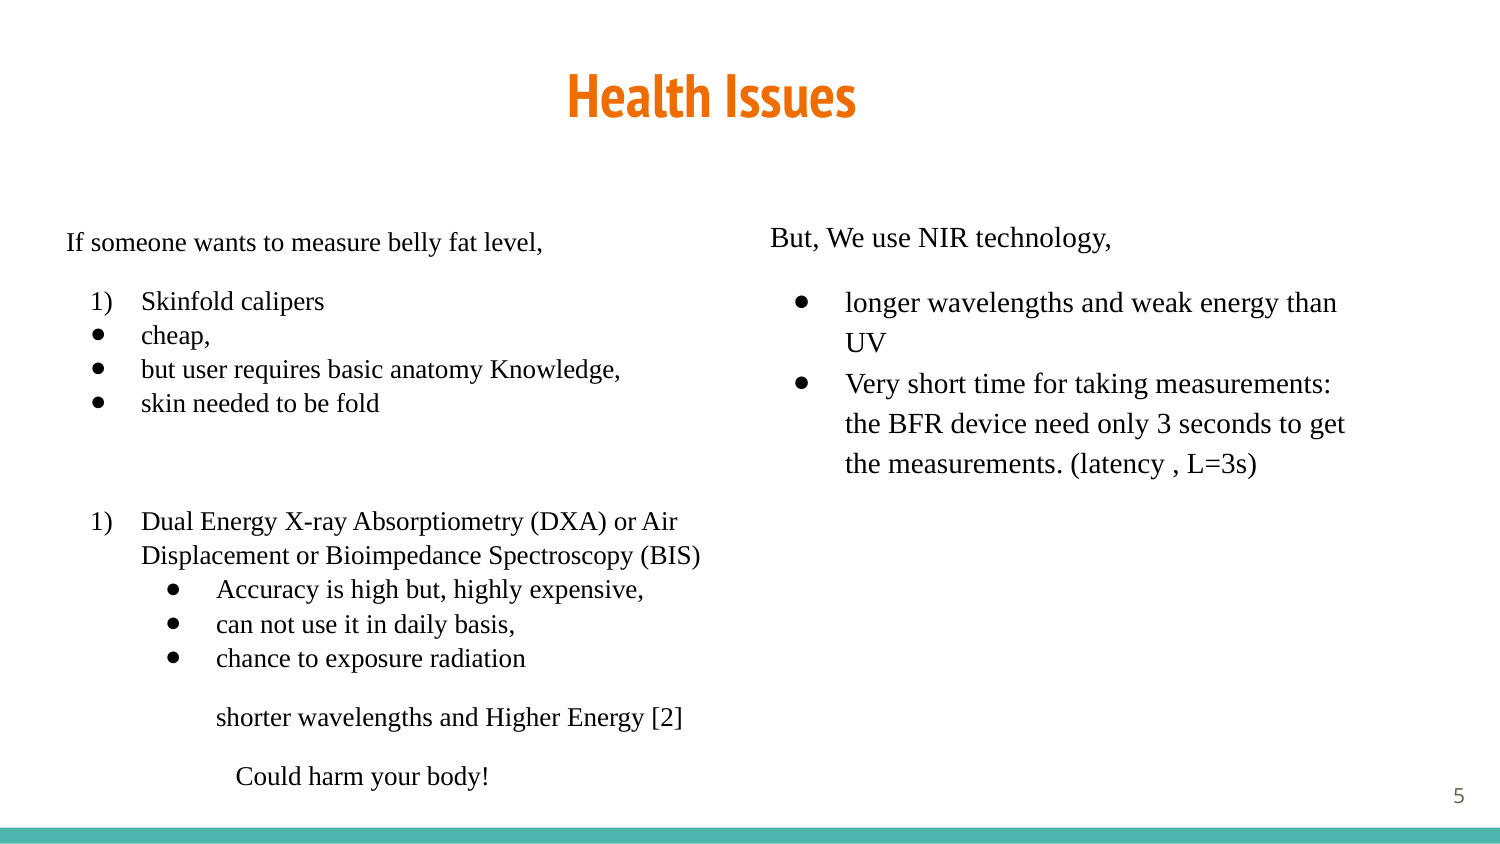

# Health Issues
But, We use NIR technology,
longer wavelengths and weak energy than UV
Very short time for taking measurements: the BFR device need only 3 seconds to get the measurements. (latency , L=3s)

If someone wants to measure belly fat level,
Skinfold calipers
cheap,
but user requires basic anatomy Knowledge,
skin needed to be fold

Dual Energy X-ray Absorptiometry (DXA) or Air Displacement or Bioimpedance Spectroscopy (BIS)
Accuracy is high but, highly expensive,
can not use it in daily basis,
chance to exposure radiation
shorter wavelengths and Higher Energy [2]
              Could harm your body!

5